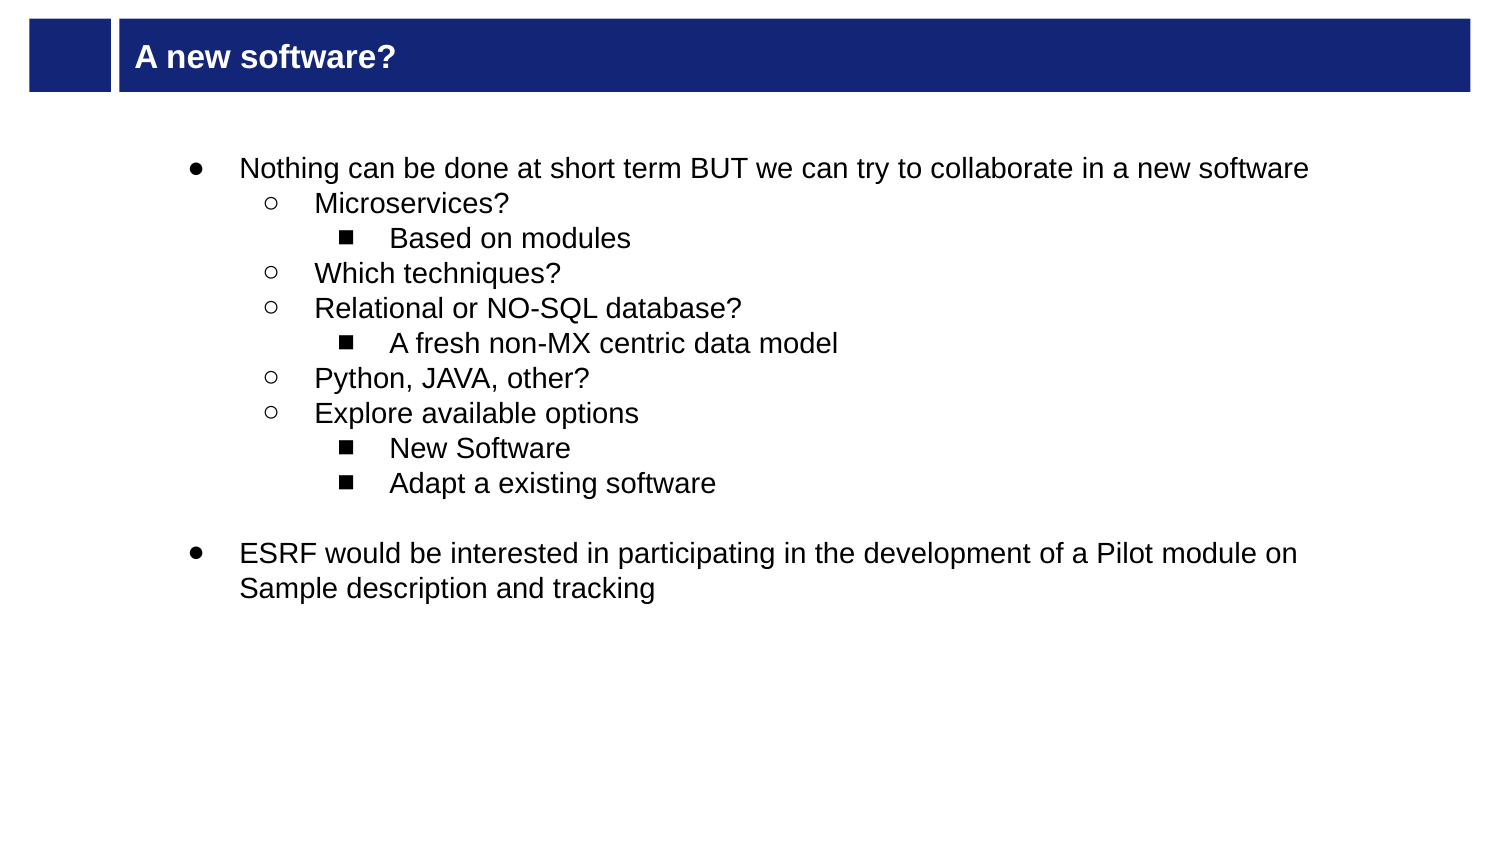

# A new software?
Nothing can be done at short term BUT we can try to collaborate in a new software
Microservices?
Based on modules
Which techniques?
Relational or NO-SQL database?
A fresh non-MX centric data model
Python, JAVA, other?
Explore available options
New Software
Adapt a existing software

ESRF would be interested in participating in the development of a Pilot module on Sample description and tracking